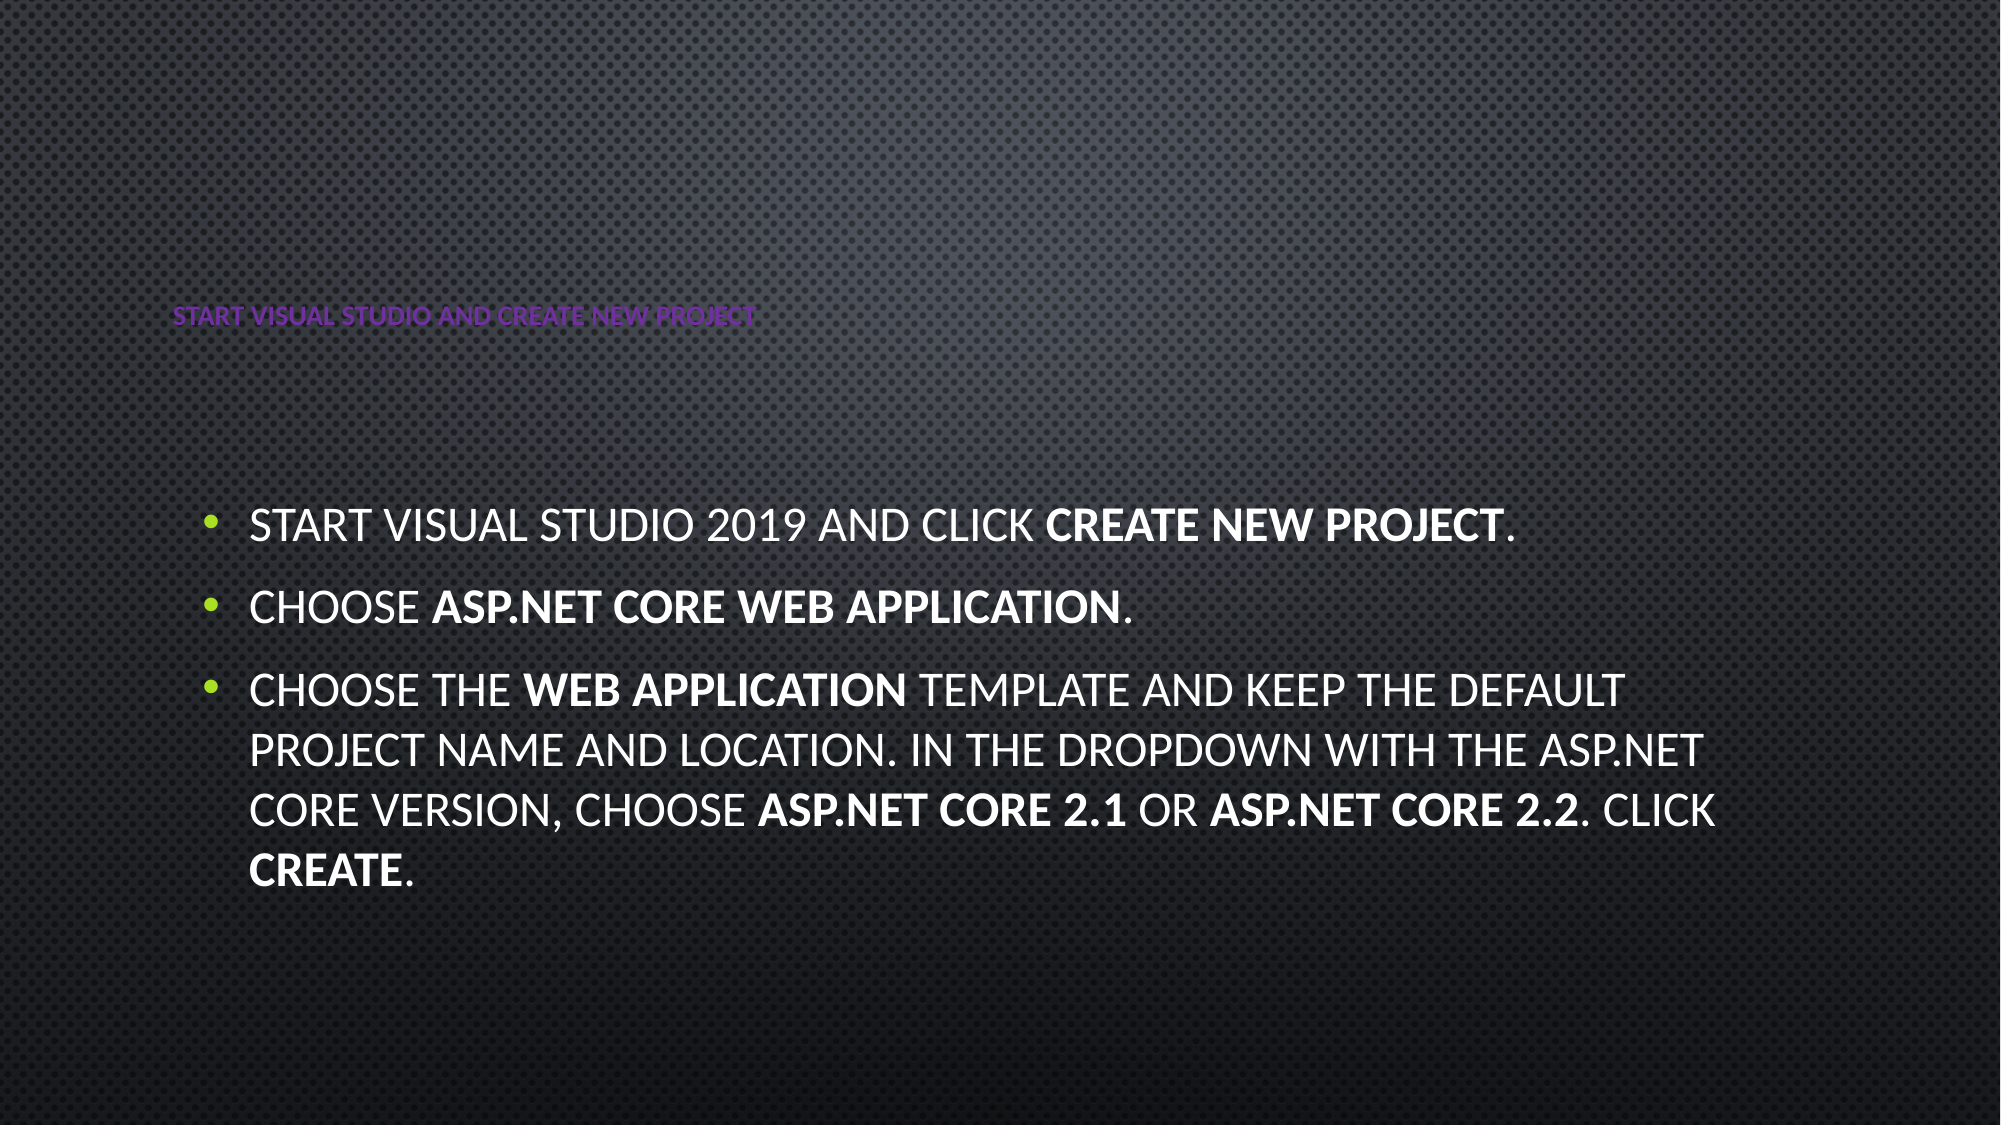

# START VISUAL STUDIO AND CREATE NEW PROJECT
Start Visual Studio 2019 and click Create new project.
Choose ASP.NET Core Web Application.
Choose the Web Application template and keep the default project name and location. In the dropdown with the ASP.NET Core version, choose ASP.NET Core 2.1 or ASP.NET Core 2.2. Click Create.